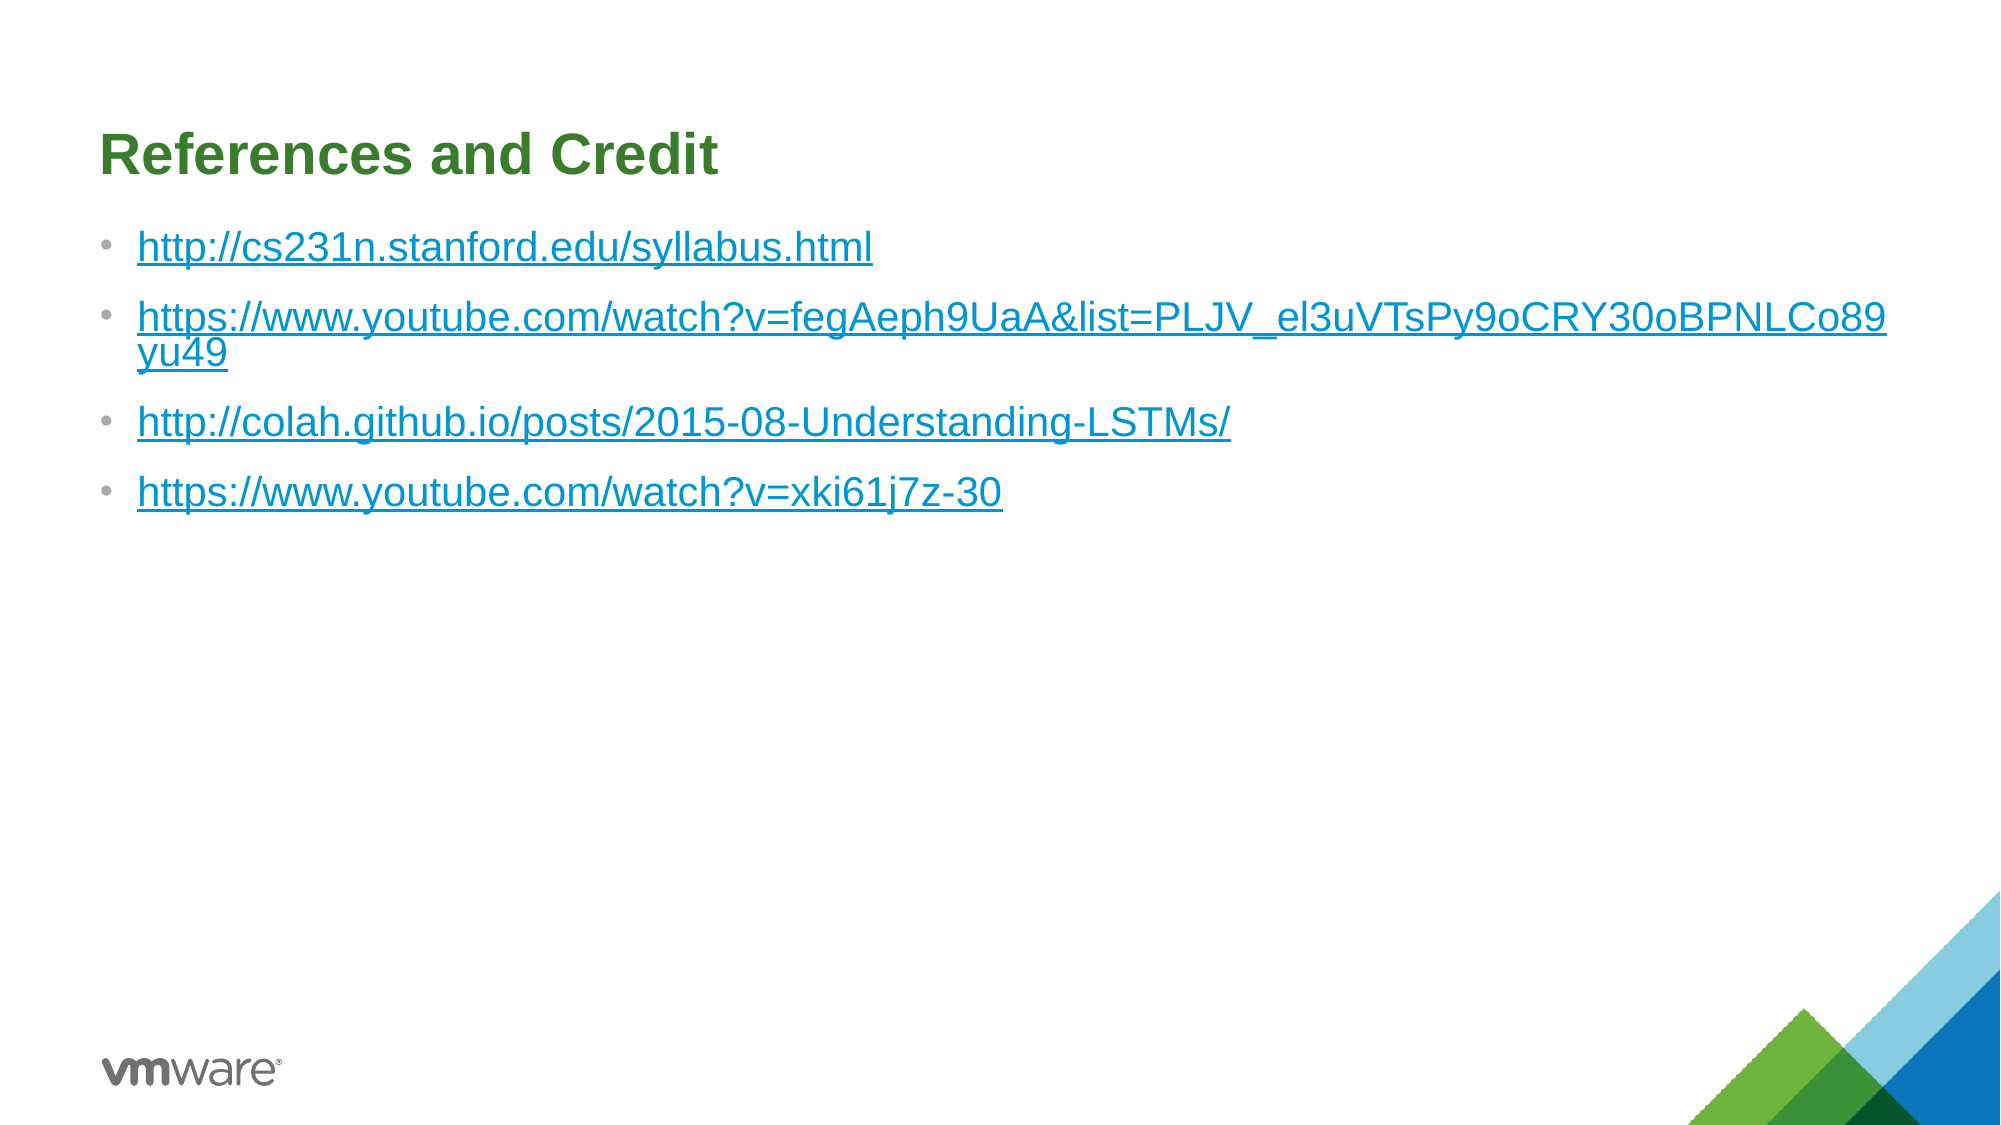

# References and Credit
http://cs231n.stanford.edu/syllabus.html
https://www.youtube.com/watch?v=fegAeph9UaA&list=PLJV_el3uVTsPy9oCRY30oBPNLCo89yu49
http://colah.github.io/posts/2015-08-Understanding-LSTMs/
https://www.youtube.com/watch?v=xki61j7z-30